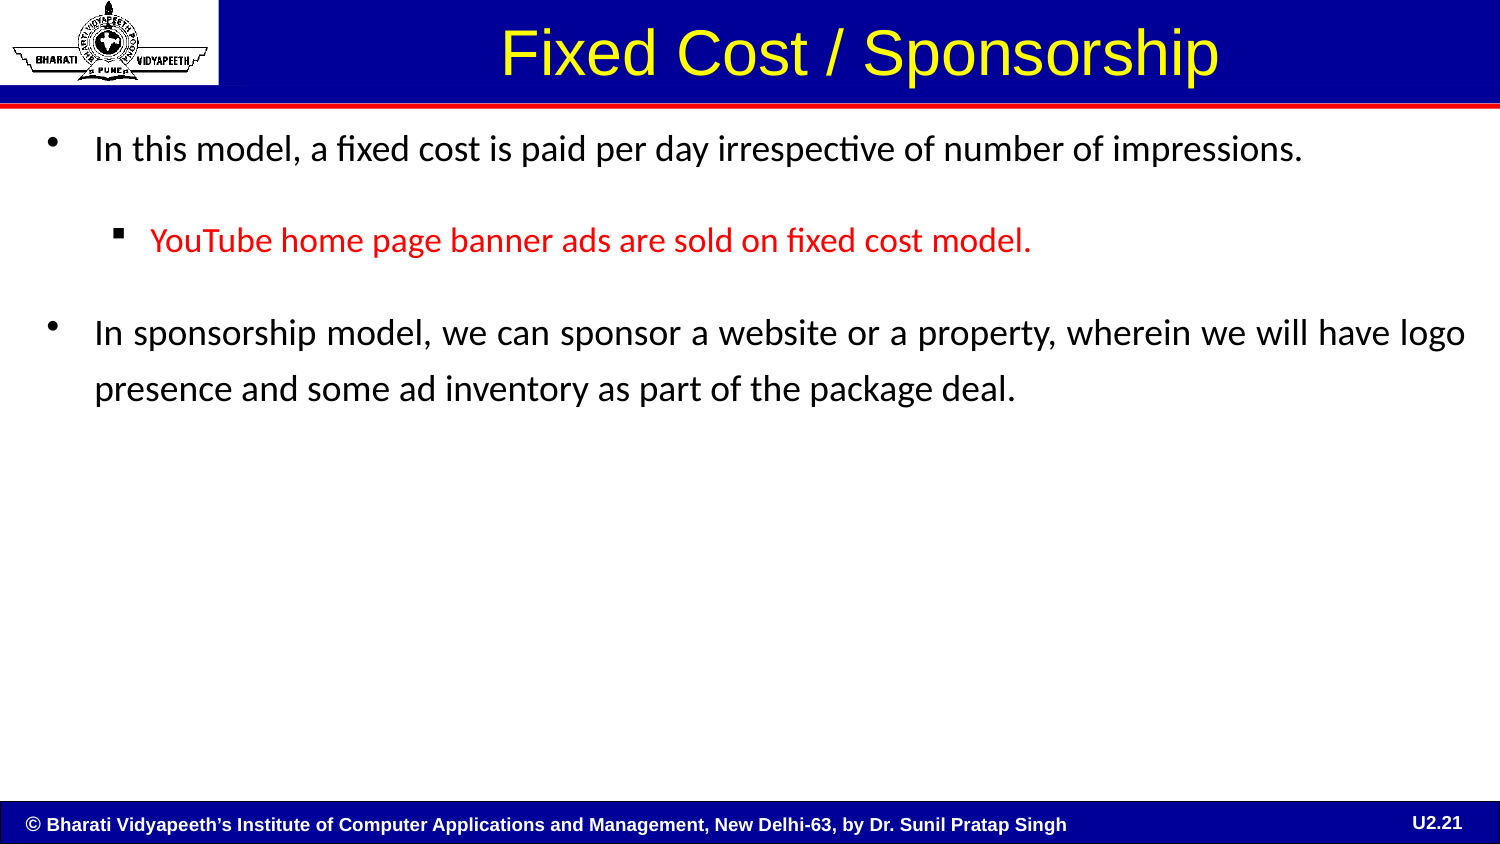

# Fixed Cost / Sponsorship
In this model, a fixed cost is paid per day irrespective of number of impressions.
YouTube home page banner ads are sold on fixed cost model.
In sponsorship model, we can sponsor a website or a property, wherein we will have logo presence and some ad inventory as part of the package deal.